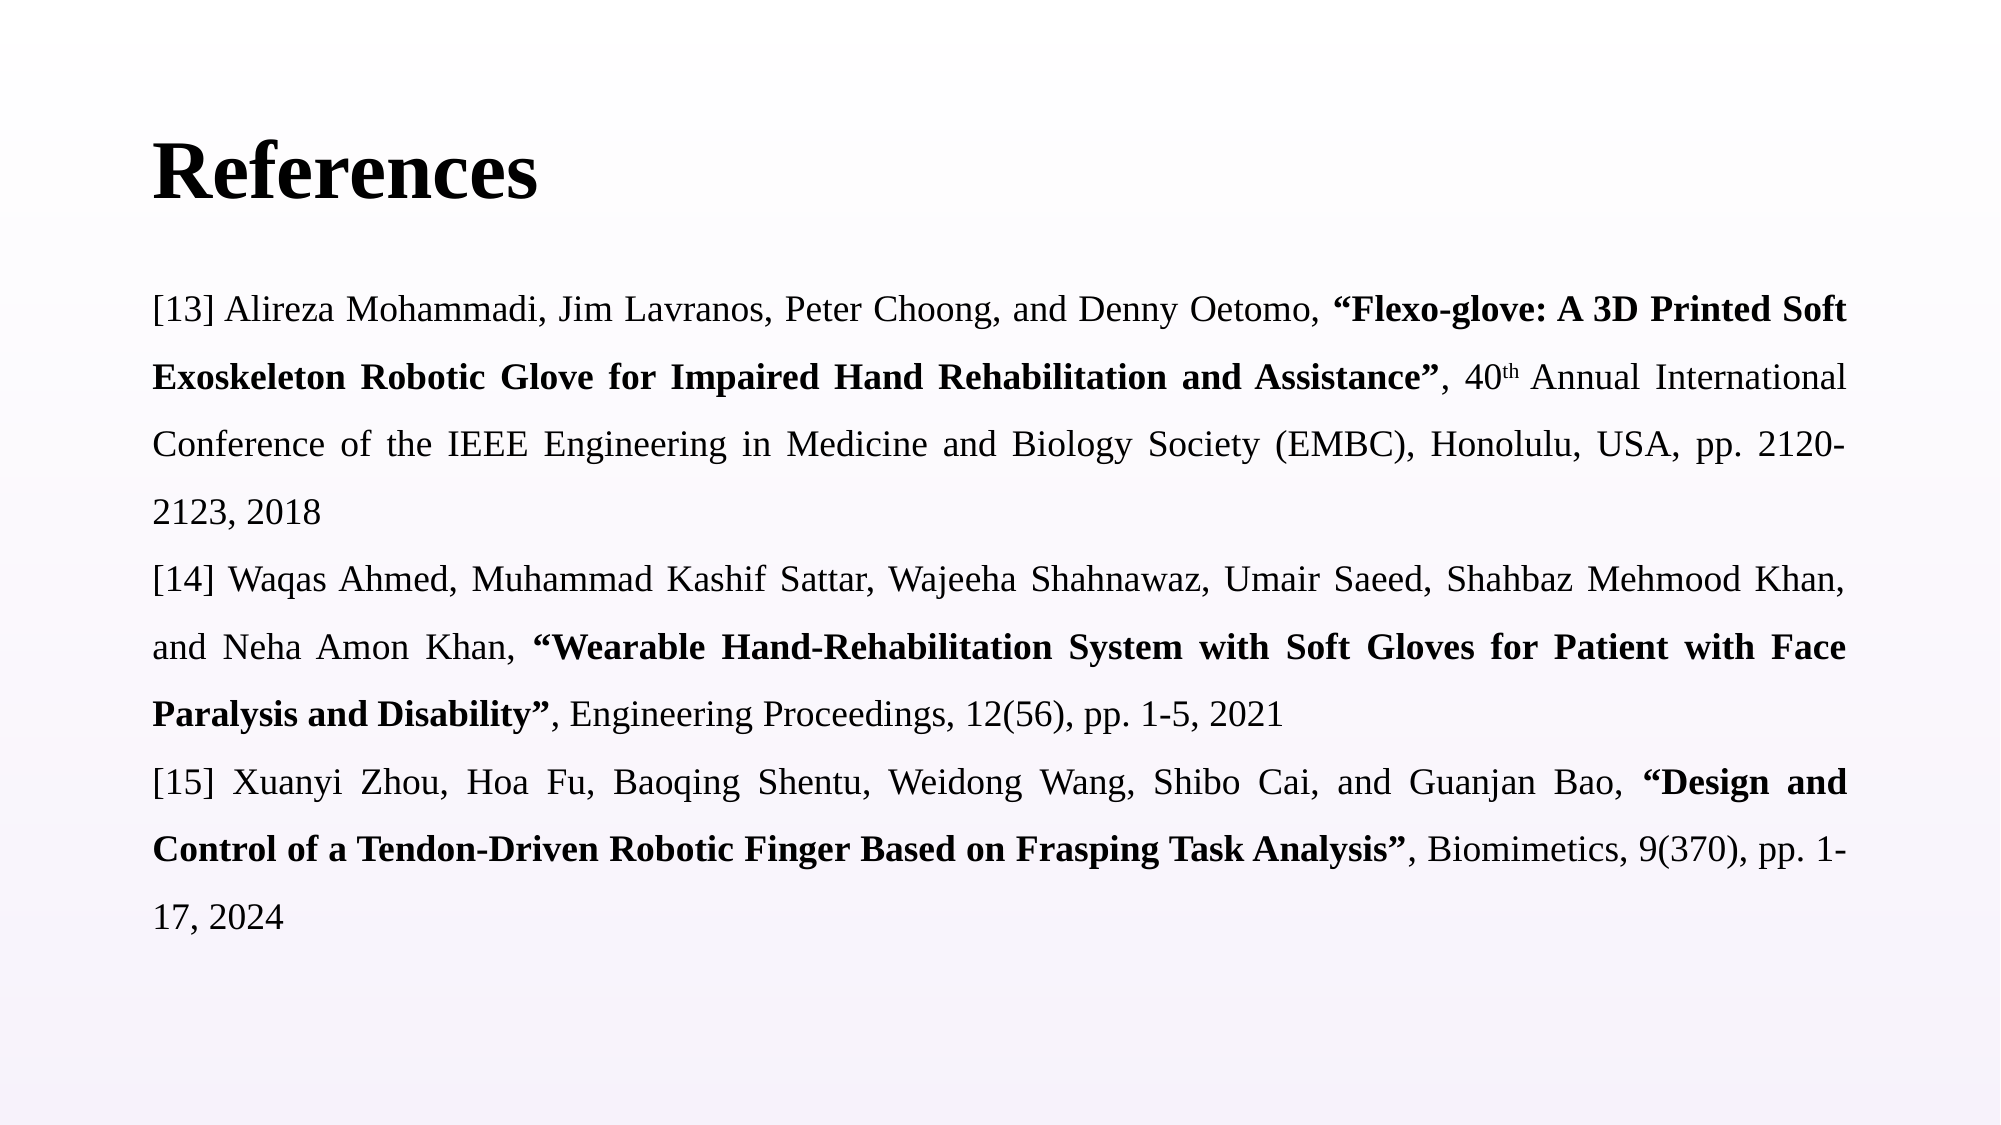

# References
[13] Alireza Mohammadi, Jim Lavranos, Peter Choong, and Denny Oetomo, “Flexo-glove: A 3D Printed Soft Exoskeleton Robotic Glove for Impaired Hand Rehabilitation and Assistance”, 40th Annual International Conference of the IEEE Engineering in Medicine and Biology Society (EMBC), Honolulu, USA, pp. 2120-2123, 2018
[14] Waqas Ahmed, Muhammad Kashif Sattar, Wajeeha Shahnawaz, Umair Saeed, Shahbaz Mehmood Khan, and Neha Amon Khan, “Wearable Hand-Rehabilitation System with Soft Gloves for Patient with Face Paralysis and Disability”, Engineering Proceedings, 12(56), pp. 1-5, 2021
[15] Xuanyi Zhou, Hoa Fu, Baoqing Shentu, Weidong Wang, Shibo Cai, and Guanjan Bao, “Design and Control of a Tendon-Driven Robotic Finger Based on Frasping Task Analysis”, Biomimetics, 9(370), pp. 1-17, 2024